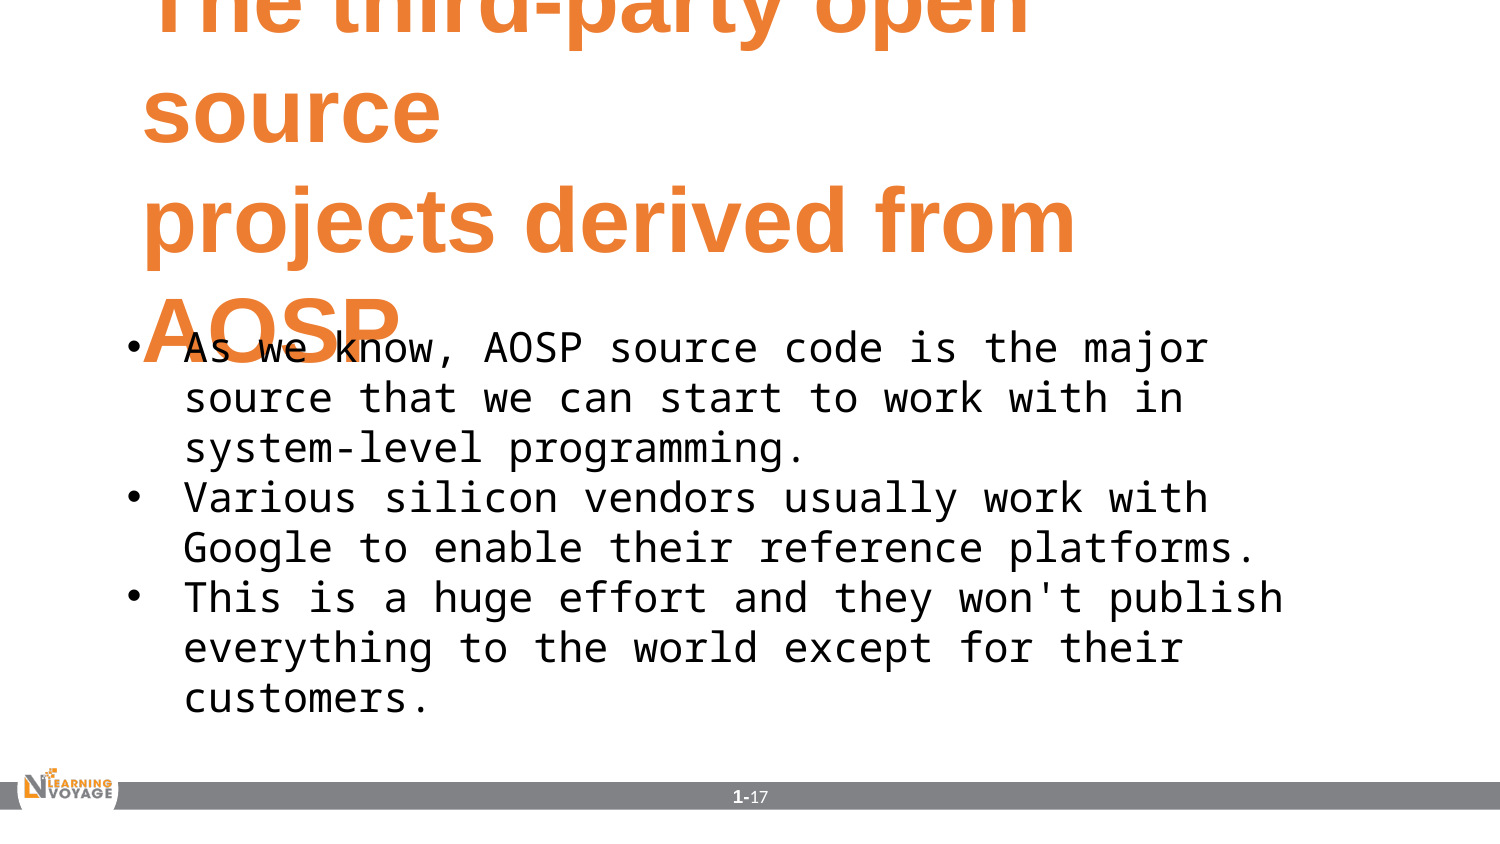

The third-party open source
projects derived from AOSP
As we know, AOSP source code is the major source that we can start to work with in system-level programming.
Various silicon vendors usually work with Google to enable their reference platforms.
This is a huge effort and they won't publish everything to the world except for their customers.
1-17